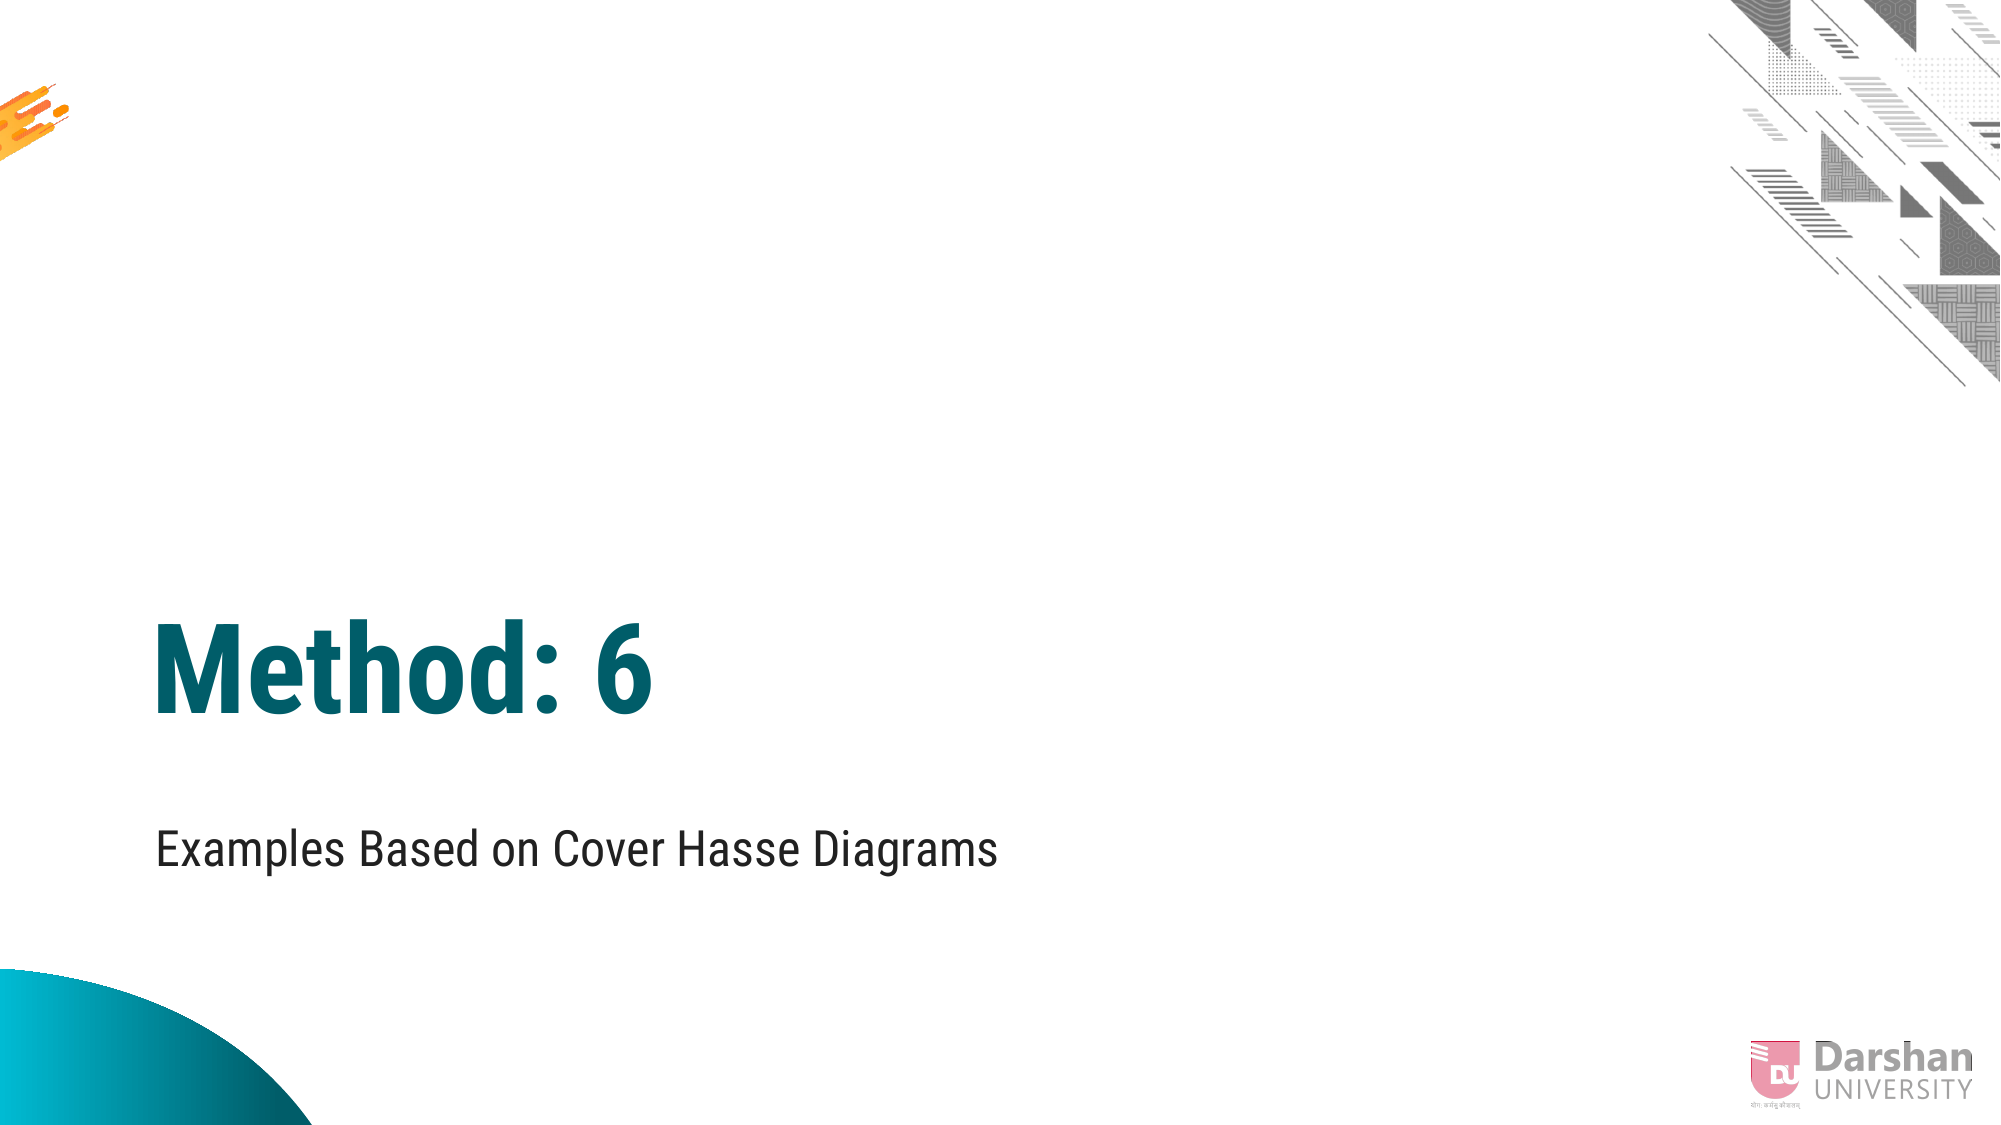

# Method: 6

Examples Based on Cover Hasse Diagrams